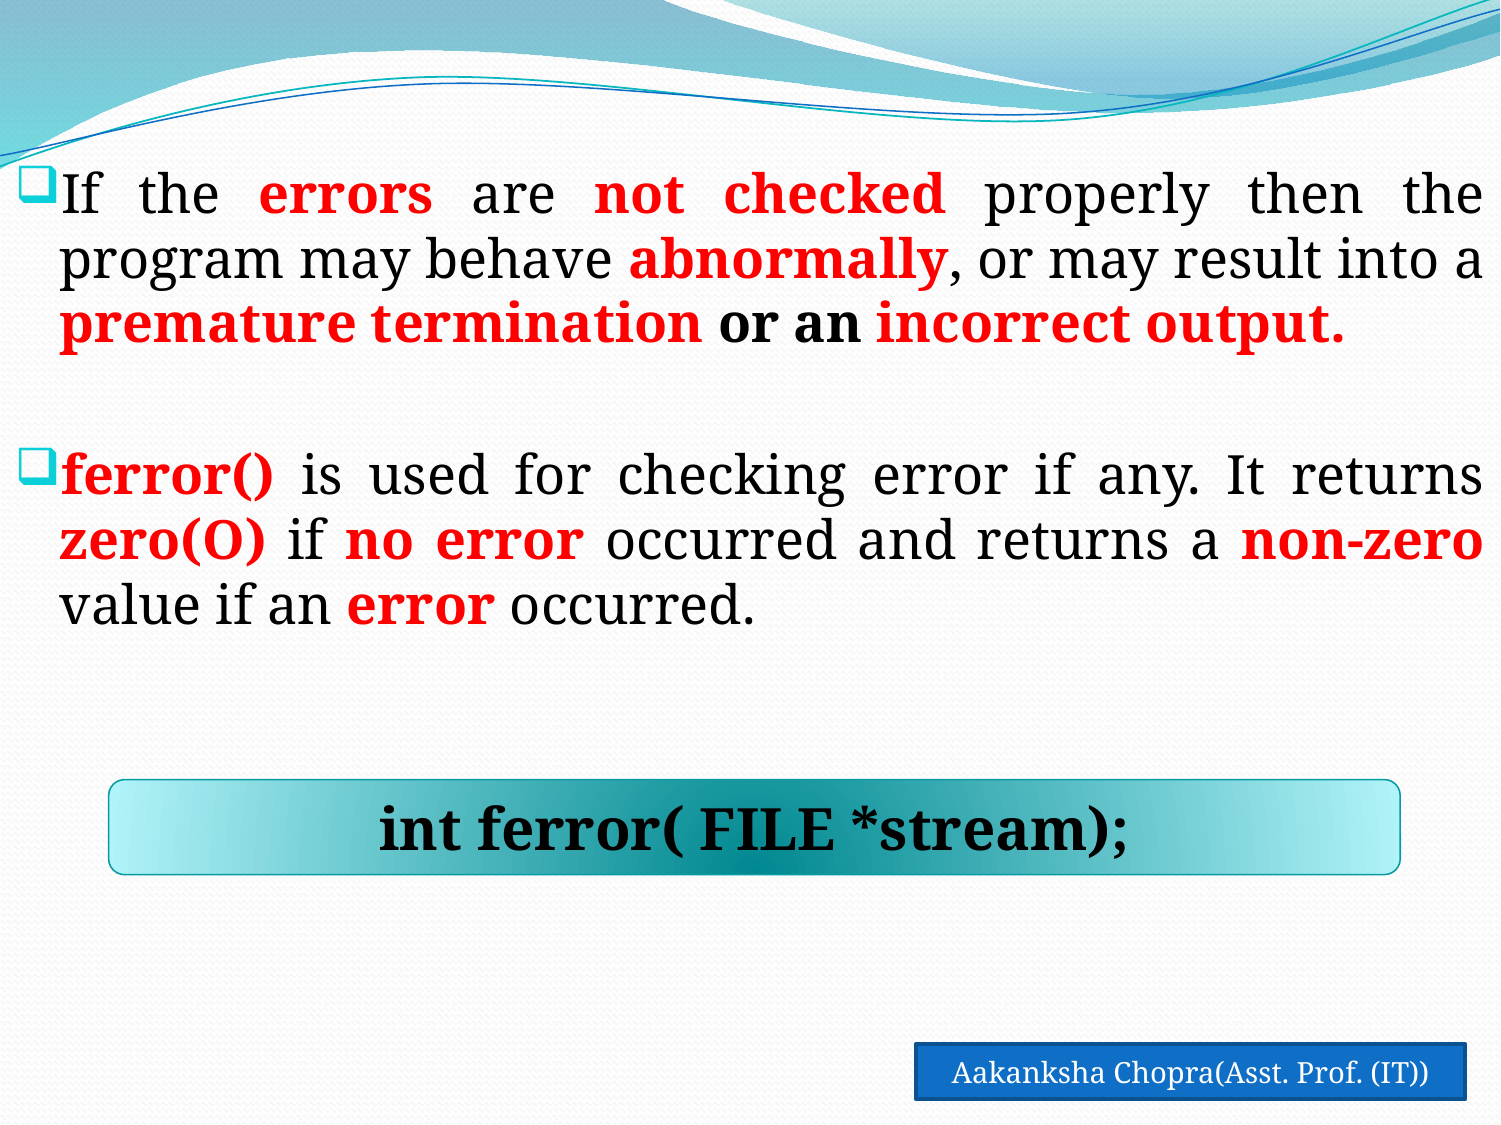

If the errors are not checked properly then the program may behave abnormally, or may result into a premature termination or an incorrect output.

ferror() is used for checking error if any. It returns zero(O) if no error occurred and returns a non-zero value if an error occurred.

int ferror( FILE *stream);

Aakanksha Chopra(Asst. Prof. (IT))